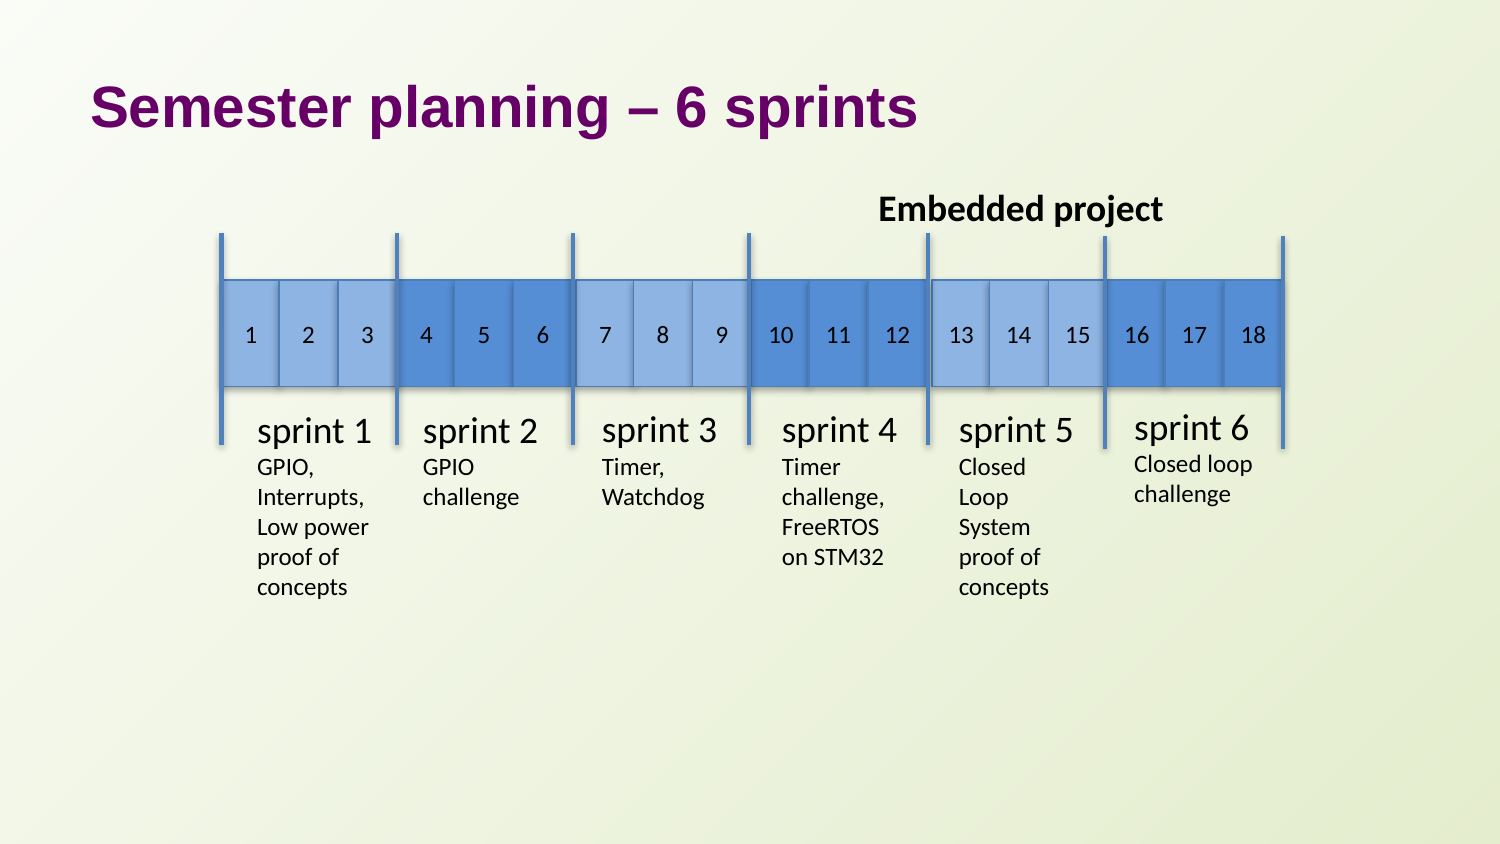

# Semester planning – 6 sprints
Embedded project
1
2
3
4
5
6
7
8
9
10
11
12
13
14
15
16
17
18
sprint 6
Closed loop challenge
sprint 3
Timer, Watchdog
sprint 4
Timer challenge, FreeRTOS on STM32
sprint 5
Closed Loop System proof of concepts
sprint 1
GPIO, Interrupts, Low power proof of concepts
sprint 2
GPIO challenge